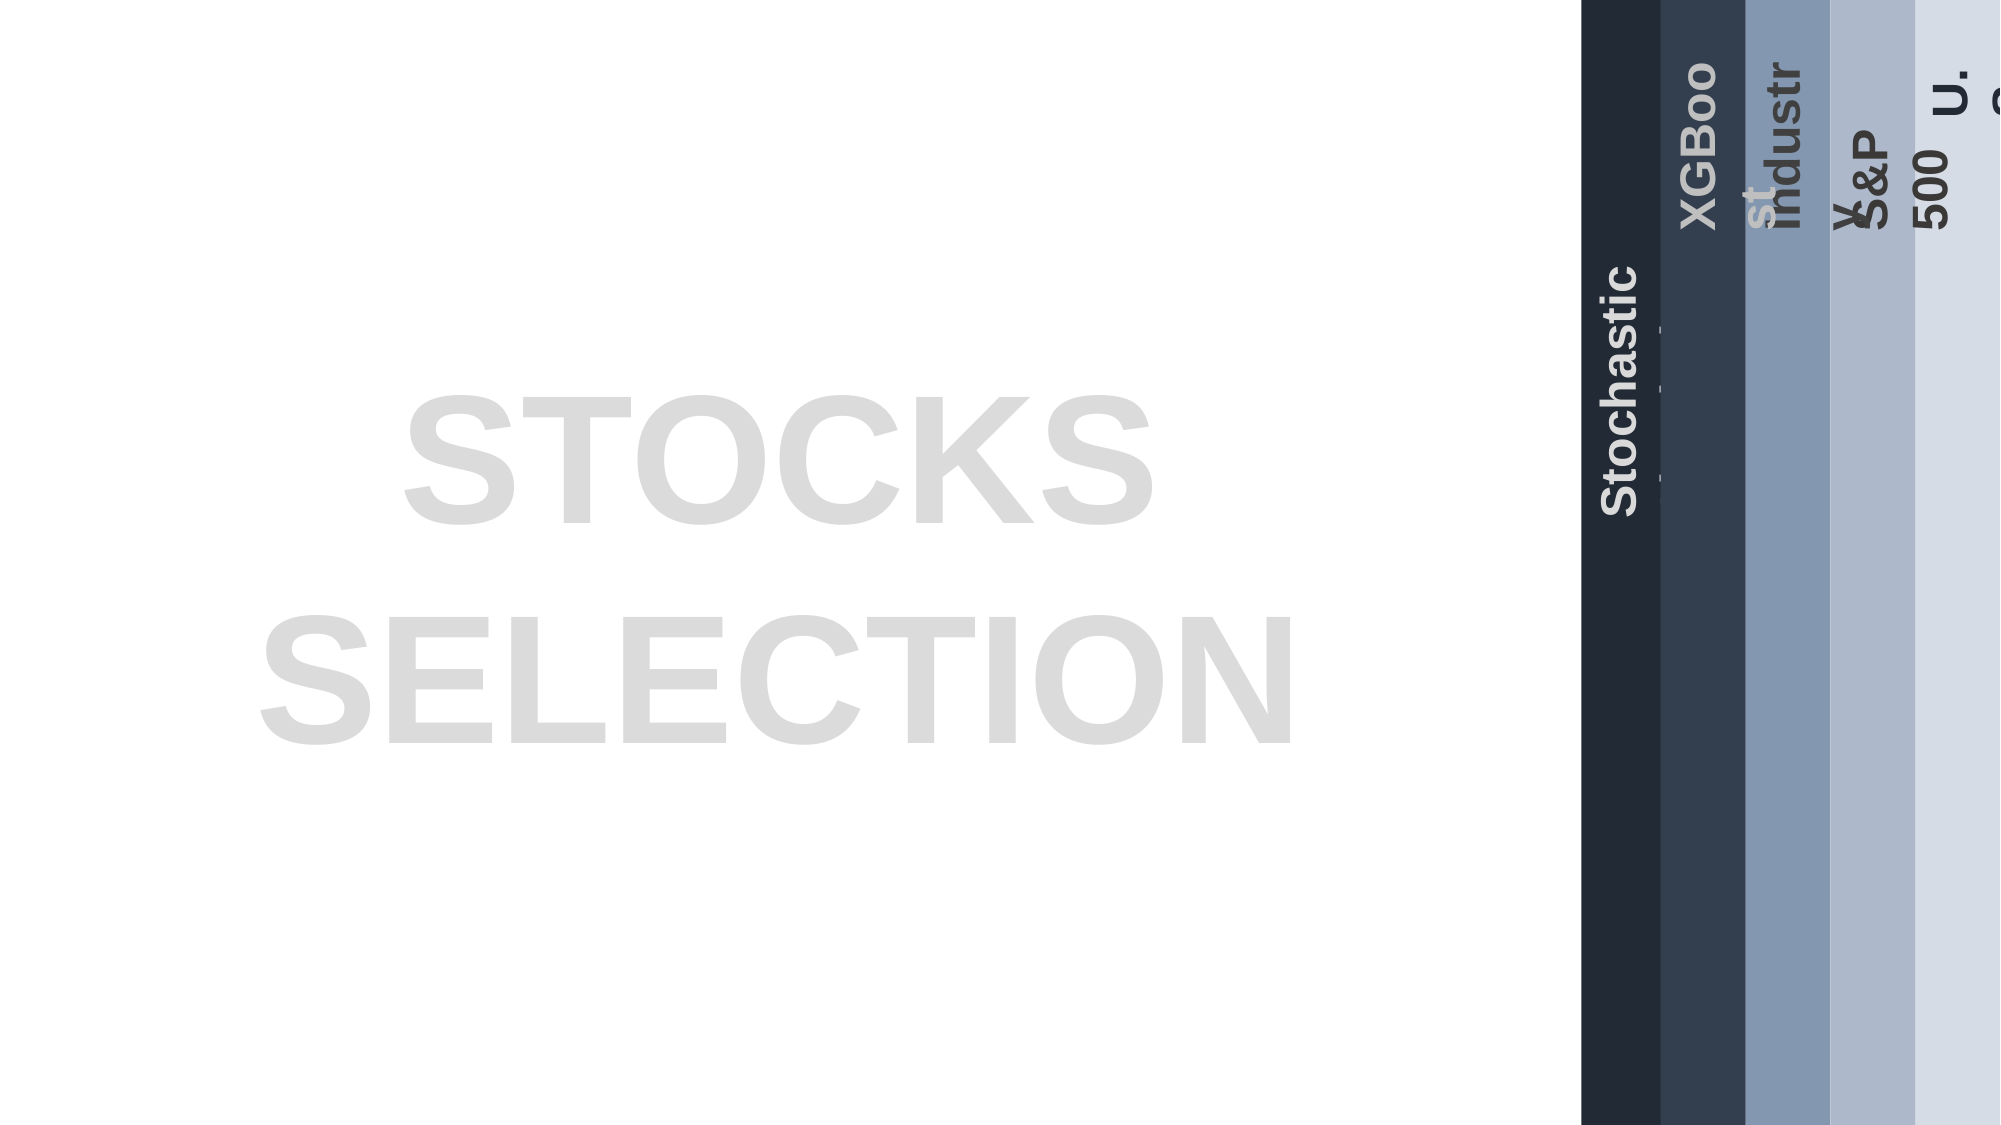

XGBoost
Industry
S&P 500
U.S.
XGBoost
Stochastic Simulation

STOCKS
SELECTION